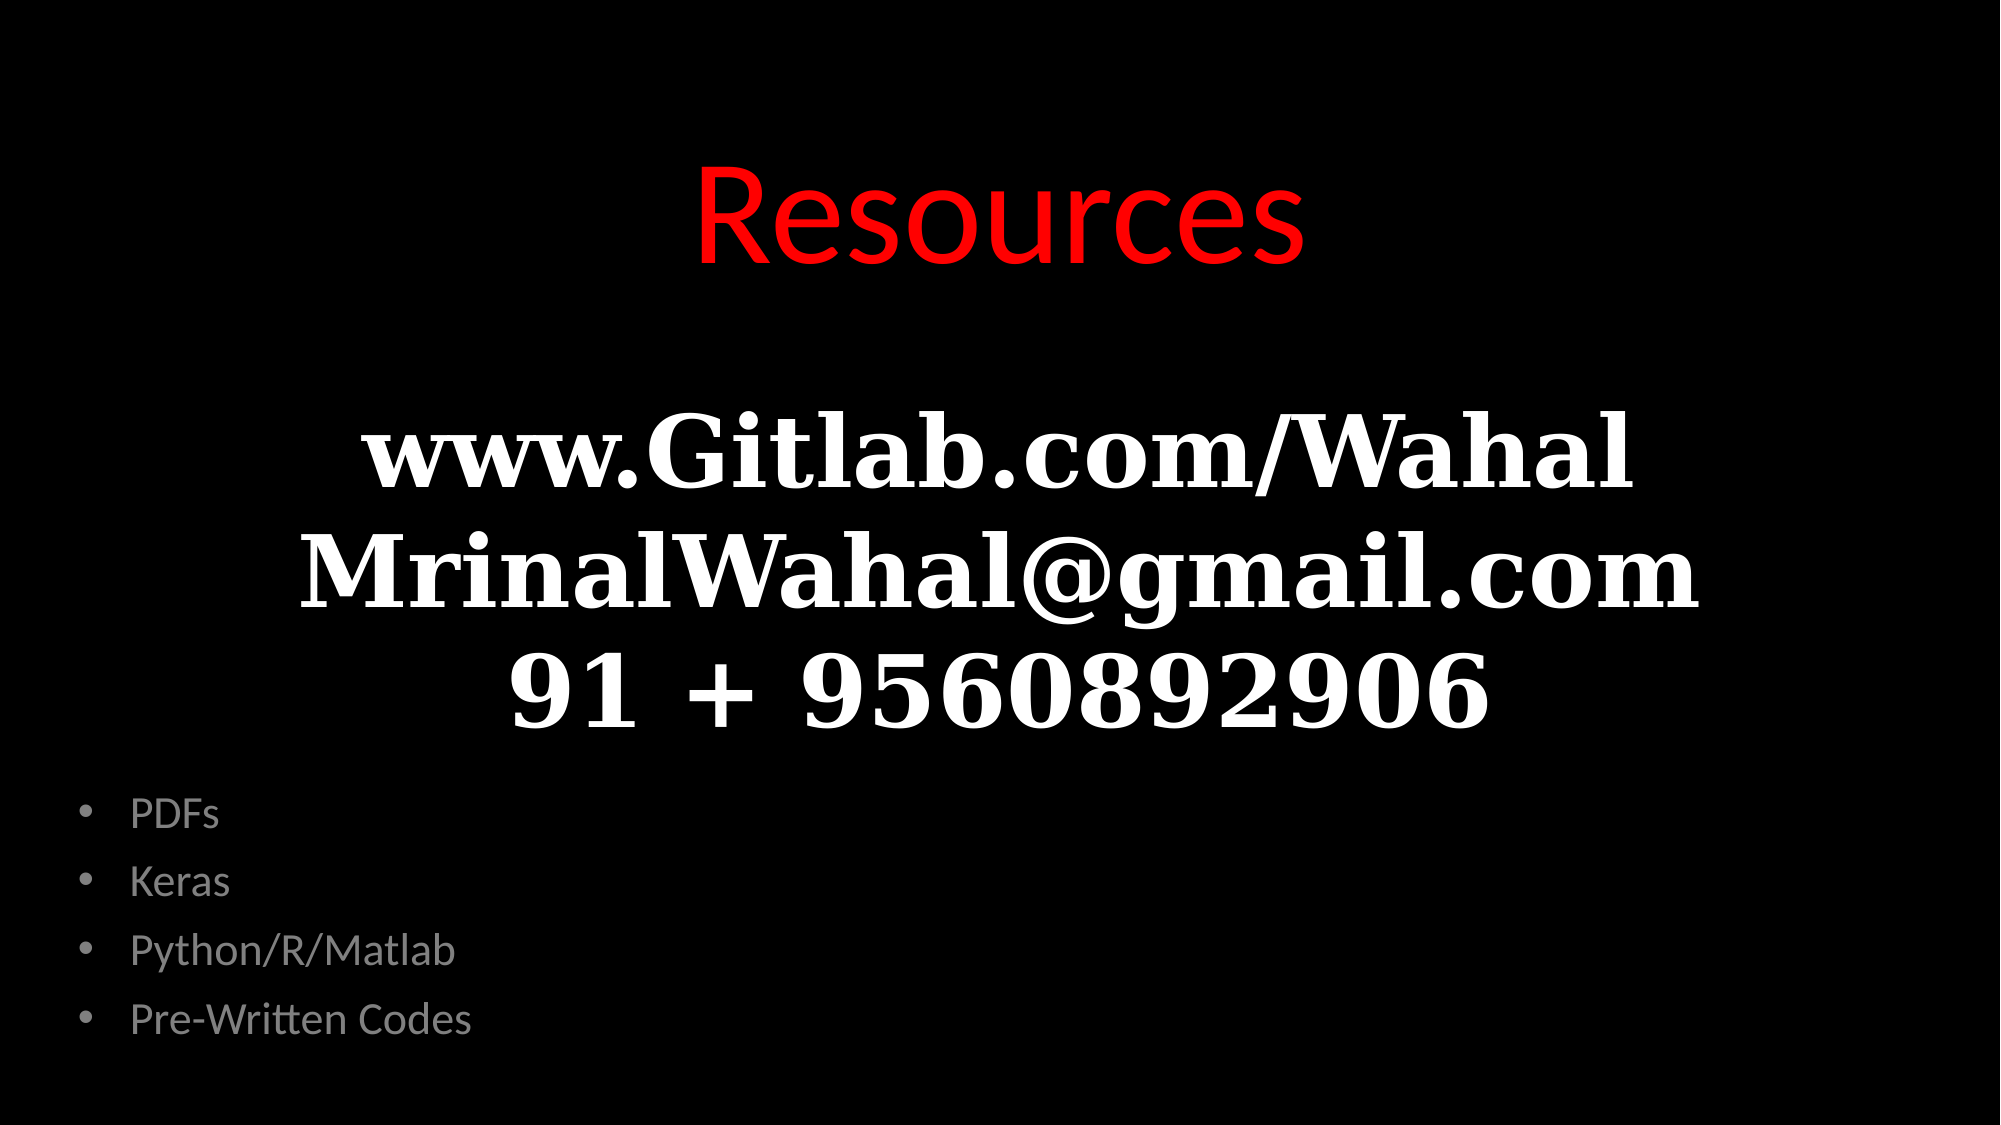

# Resources
www.Gitlab.com/Wahal
MrinalWahal@gmail.com
91 + 9560892906
PDFs
Keras
Python/R/Matlab
Pre-Written Codes